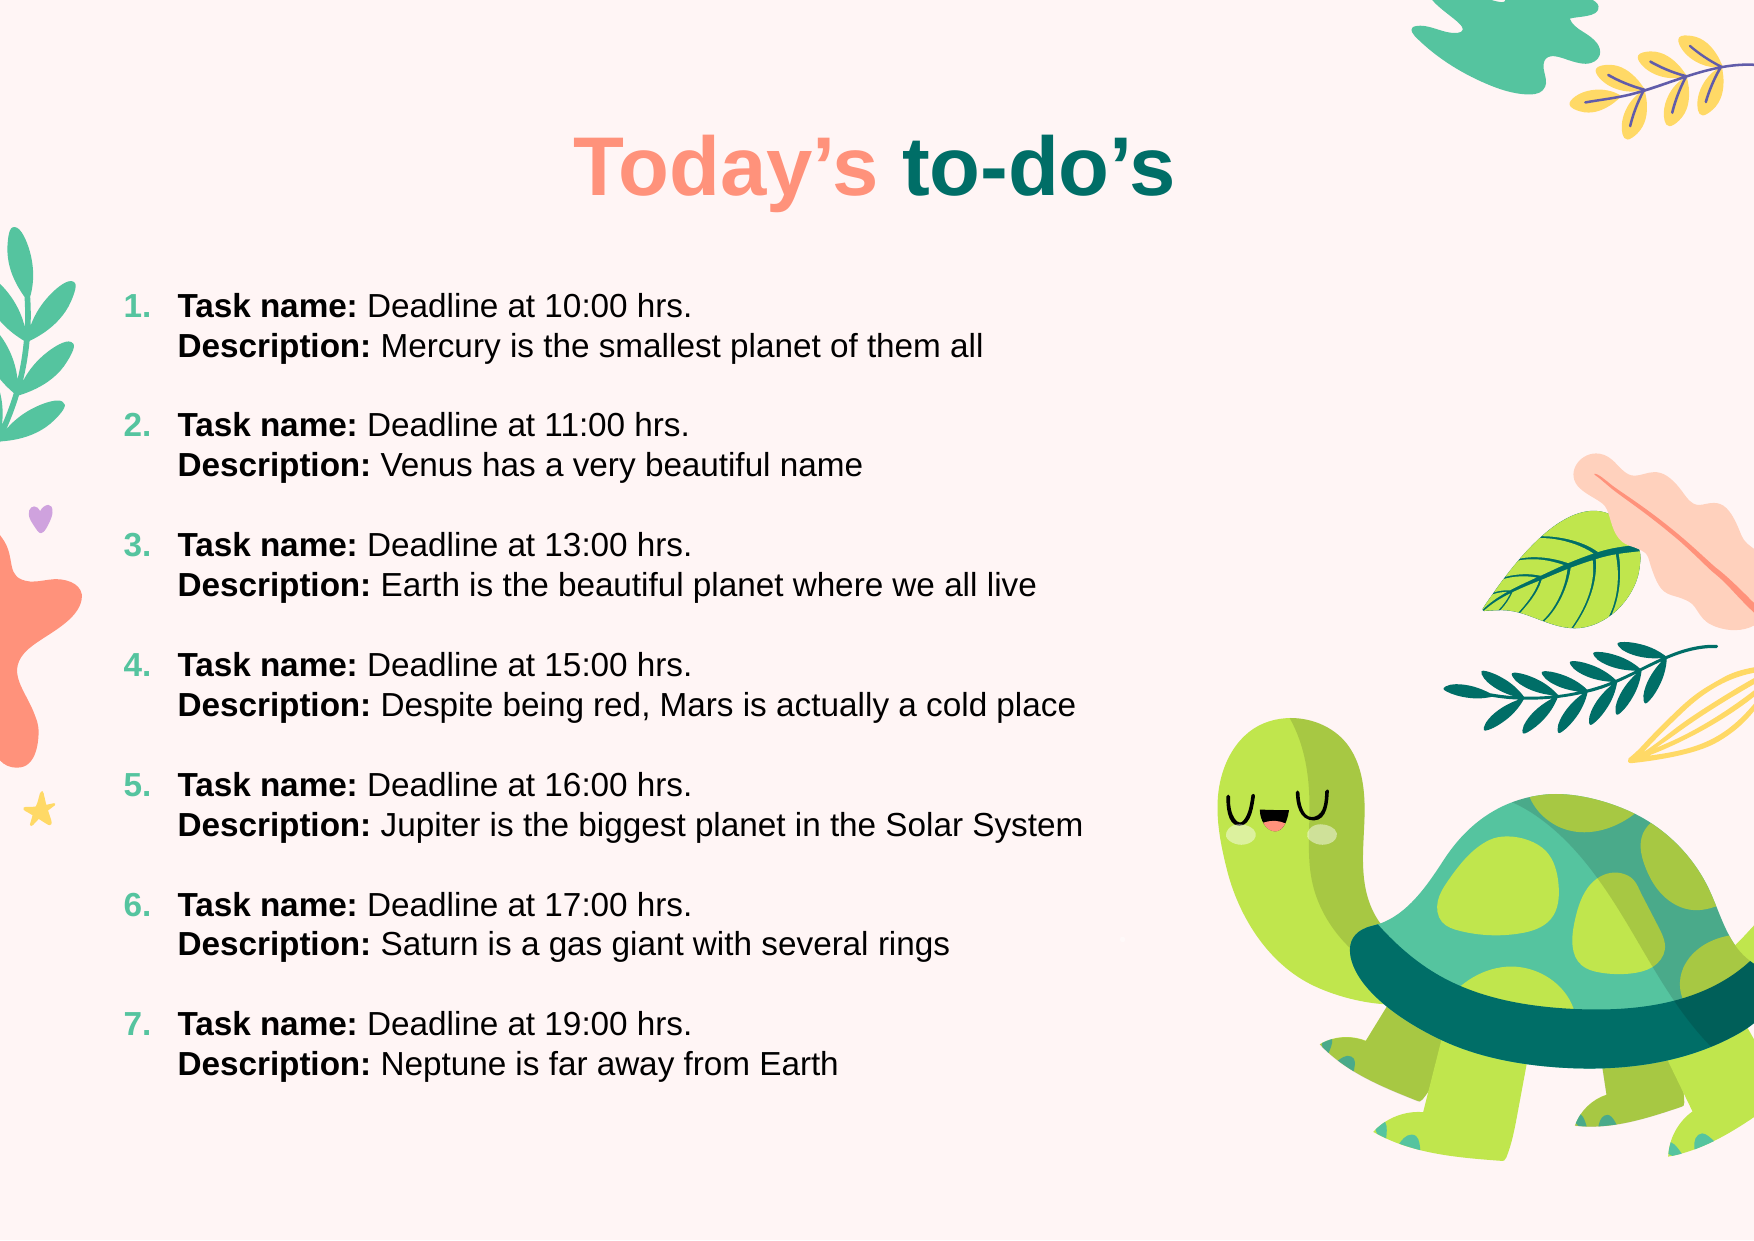

# Today’s to-do’s
Task name: Deadline at 10:00 hrs.
Description: Mercury is the smallest planet of them all
Task name: Deadline at 11:00 hrs.
Description: Venus has a very beautiful name
Task name: Deadline at 13:00 hrs.
Description: Earth is the beautiful planet where we all live
Task name: Deadline at 15:00 hrs.
Description: Despite being red, Mars is actually a cold place
Task name: Deadline at 16:00 hrs.
Description: Jupiter is the biggest planet in the Solar System
Task name: Deadline at 17:00 hrs.
Description: Saturn is a gas giant with several rings
Task name: Deadline at 19:00 hrs.
Description: Neptune is far away from Earth